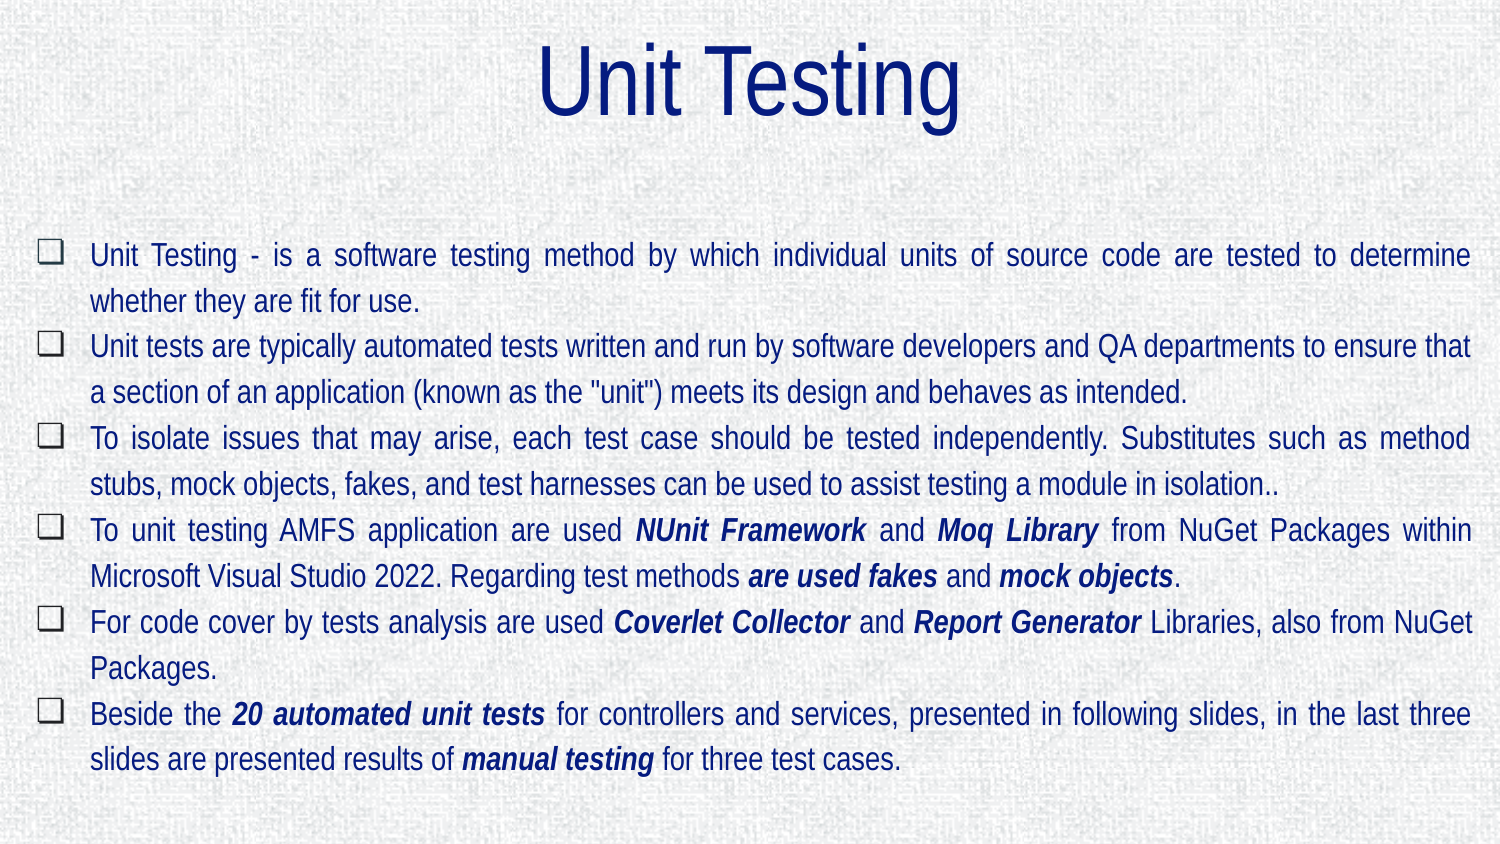

Unit Testing
Unit Testing - is a software testing method by which individual units of source code are tested to determine whether they are fit for use.
Unit tests are typically automated tests written and run by software developers and QA departments to ensure that a section of an application (known as the "unit") meets its design and behaves as intended.
To isolate issues that may arise, each test case should be tested independently. Substitutes such as method stubs, mock objects, fakes, and test harnesses can be used to assist testing a module in isolation..
To unit testing AMFS application are used NUnit Framework and Moq Library from NuGet Packages within Microsoft Visual Studio 2022. Regarding test methods are used fakes and mock objects.
For code cover by tests analysis are used Coverlet Collector and Report Generator Libraries, also from NuGet Packages.
Beside the 20 automated unit tests for controllers and services, presented in following slides, in the last three slides are presented results of manual testing for three test cases.